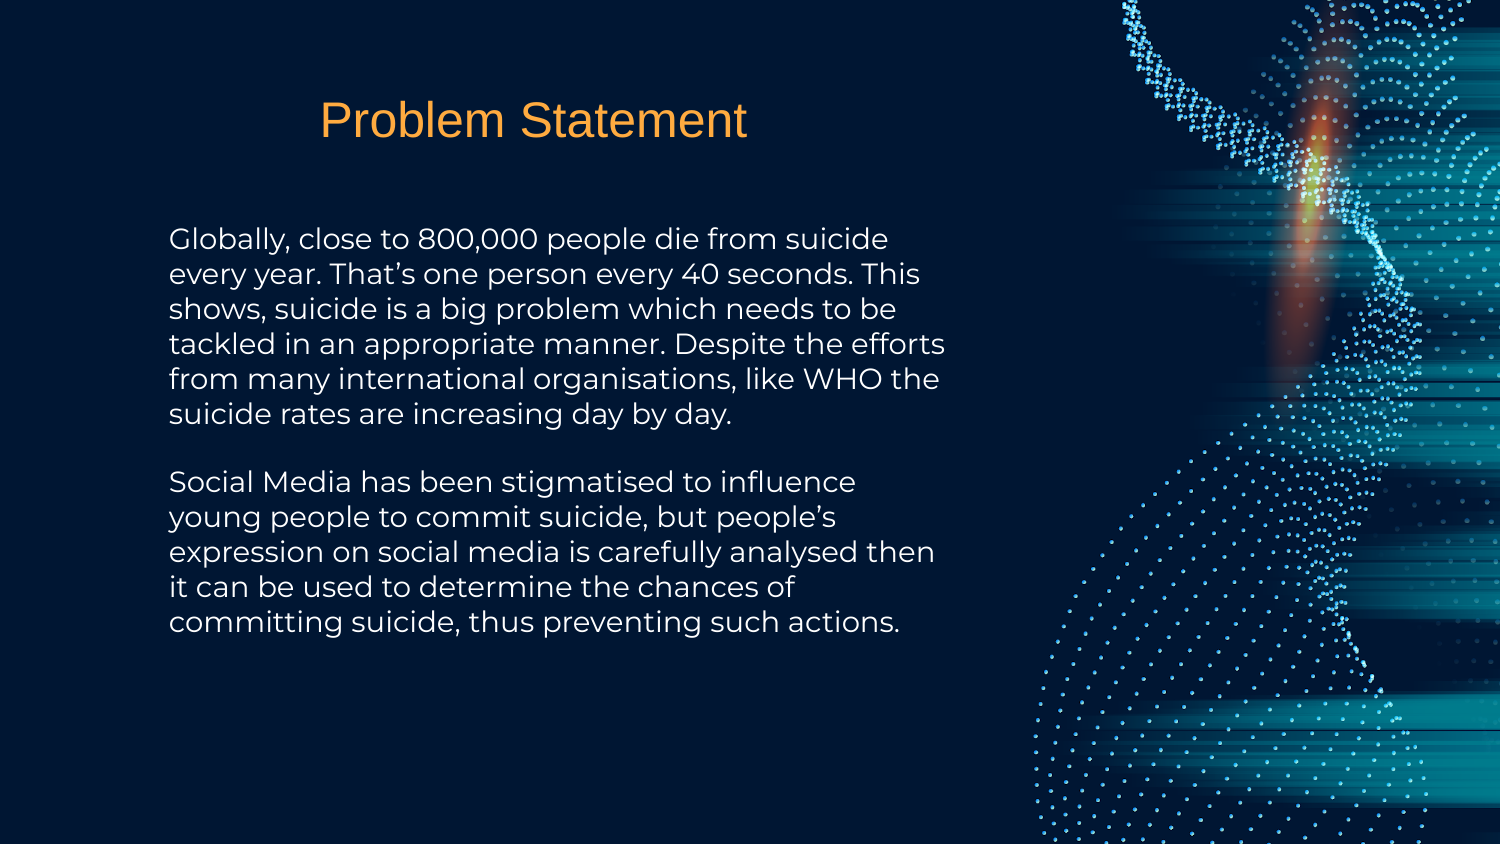

# Problem Statement
Globally, close to 800,000 people die from suicide every year. That’s one person every 40 seconds. This shows, suicide is a big problem which needs to be tackled in an appropriate manner. Despite the efforts from many international organisations, like WHO the suicide rates are increasing day by day.
Social Media has been stigmatised to influence young people to commit suicide, but people’s expression on social media is carefully analysed then it can be used to determine the chances of committing suicide, thus preventing such actions.